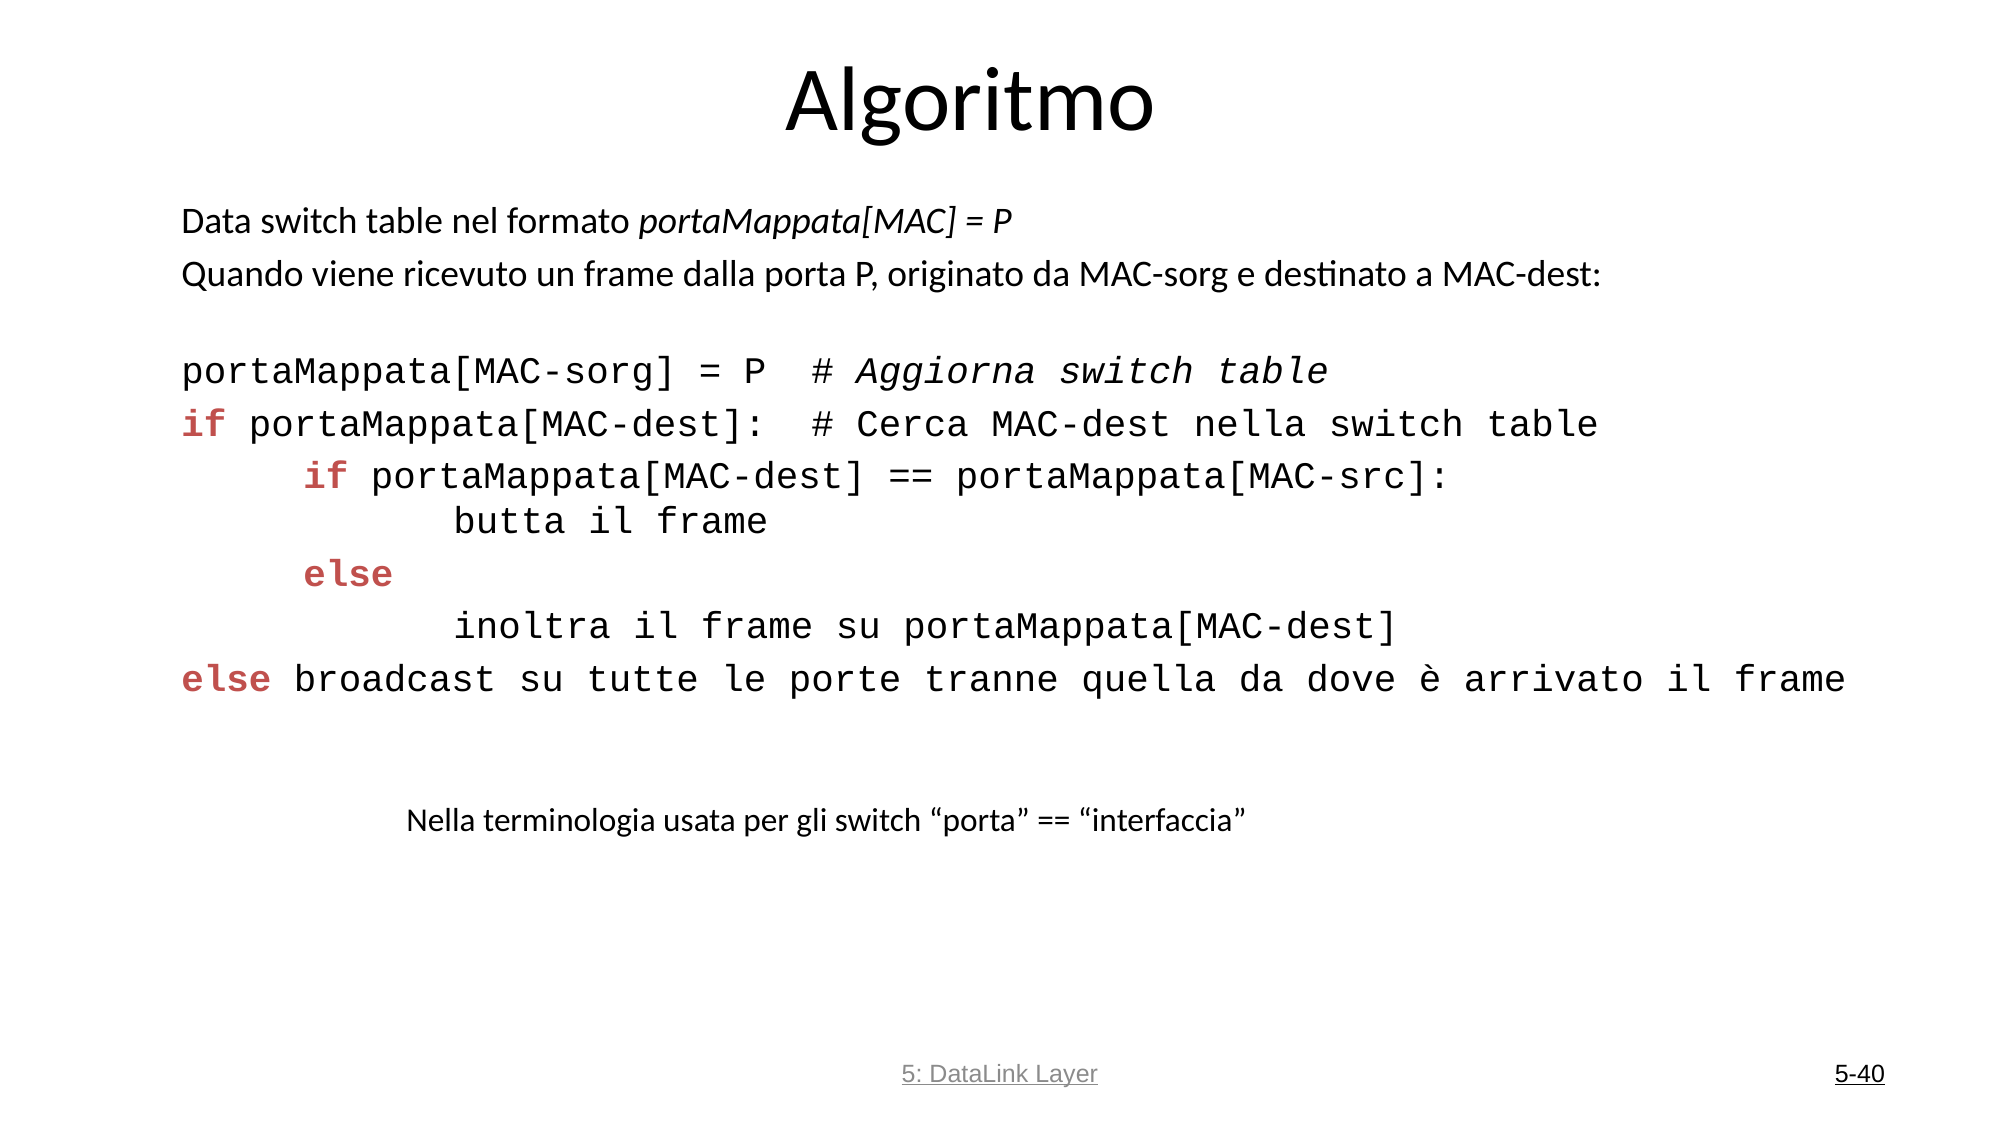

# Algoritmo
Data switch table nel formato portaMappata[MAC] = P
Quando viene ricevuto un frame dalla porta P, originato da MAC-sorg e destinato a MAC-dest:
portaMappata[MAC-sorg] = P  # Aggiorna switch table
if portaMappata[MAC-dest]:  # Cerca MAC-dest nella switch table
	if portaMappata[MAC-dest] == portaMappata[MAC-src]:
  	butta il frame
  	else
		inoltra il frame su portaMappata[MAC-dest]
else broadcast su tutte le porte tranne quella da dove è arrivato il frame

Nella terminologia usata per gli switch “porta” == “interfaccia”
5: DataLink Layer
5-40